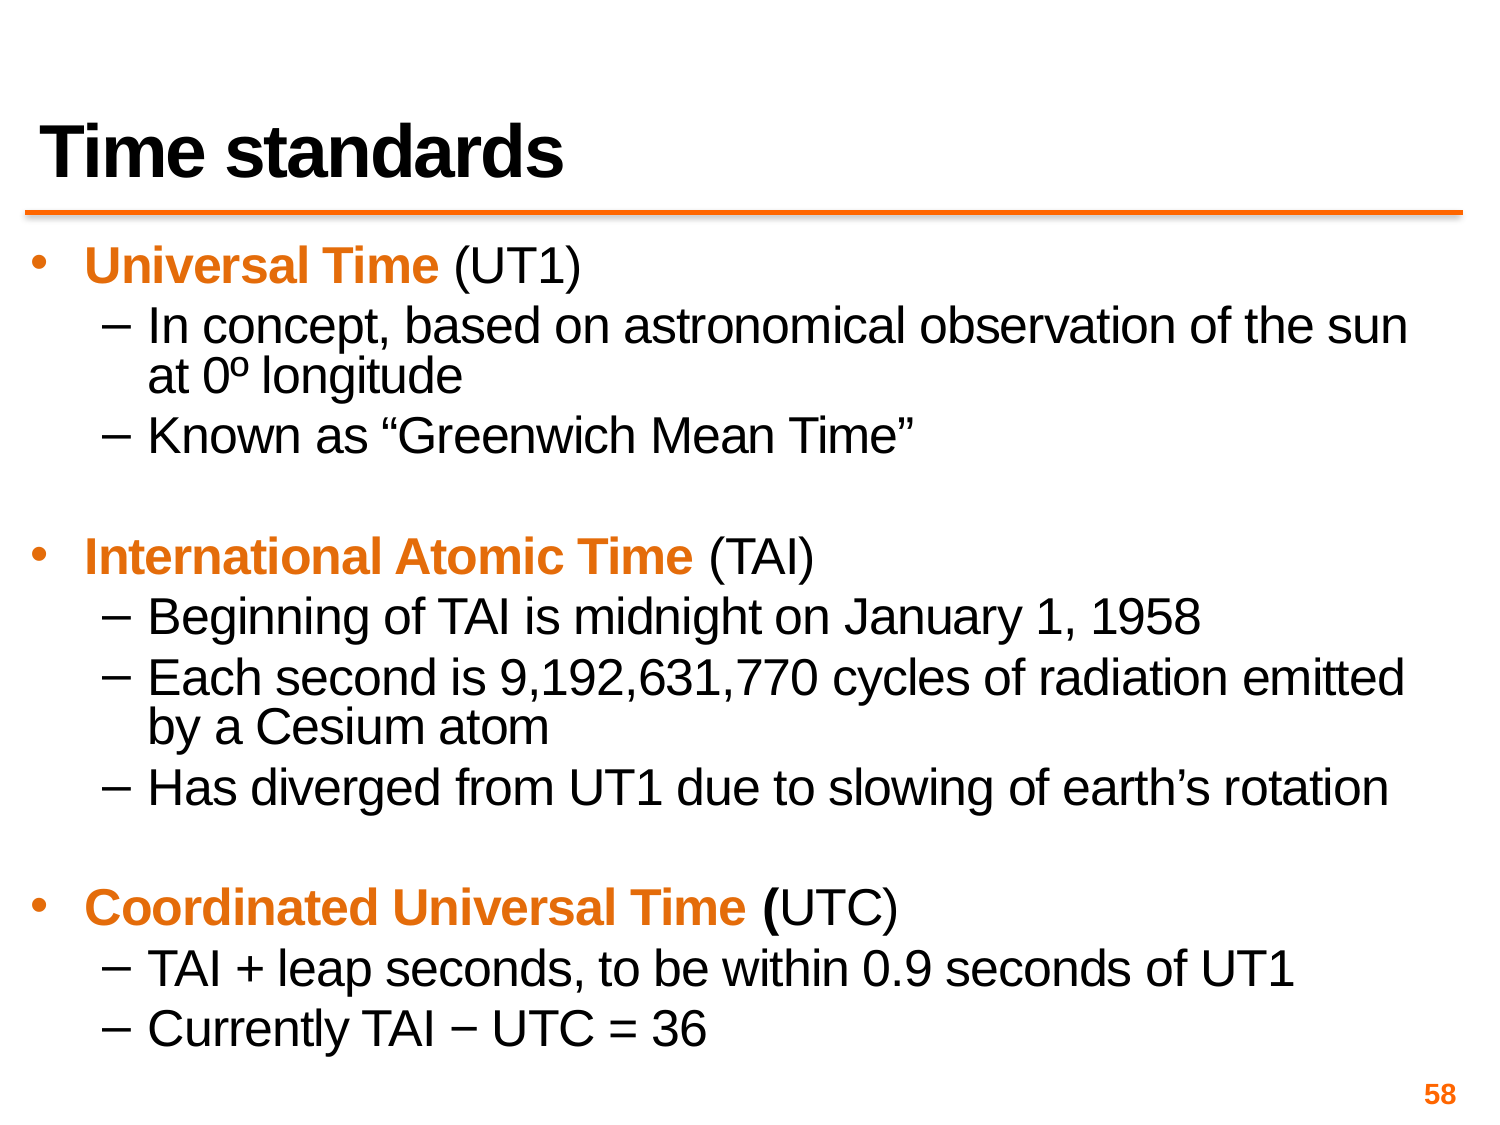

# Time standards
Universal Time (UT1)
In concept, based on astronomical observation of the sun at 0º longitude
Known as “Greenwich Mean Time”

International Atomic Time (TAI)
Beginning of TAI is midnight on January 1, 1958
Each second is 9,192,631,770 cycles of radiation emitted by a Cesium atom
Has diverged from UT1 due to slowing of earth’s rotation

Coordinated Universal Time (UTC)
TAI + leap seconds, to be within 0.9 seconds of UT1
Currently TAI − UTC = 36
58